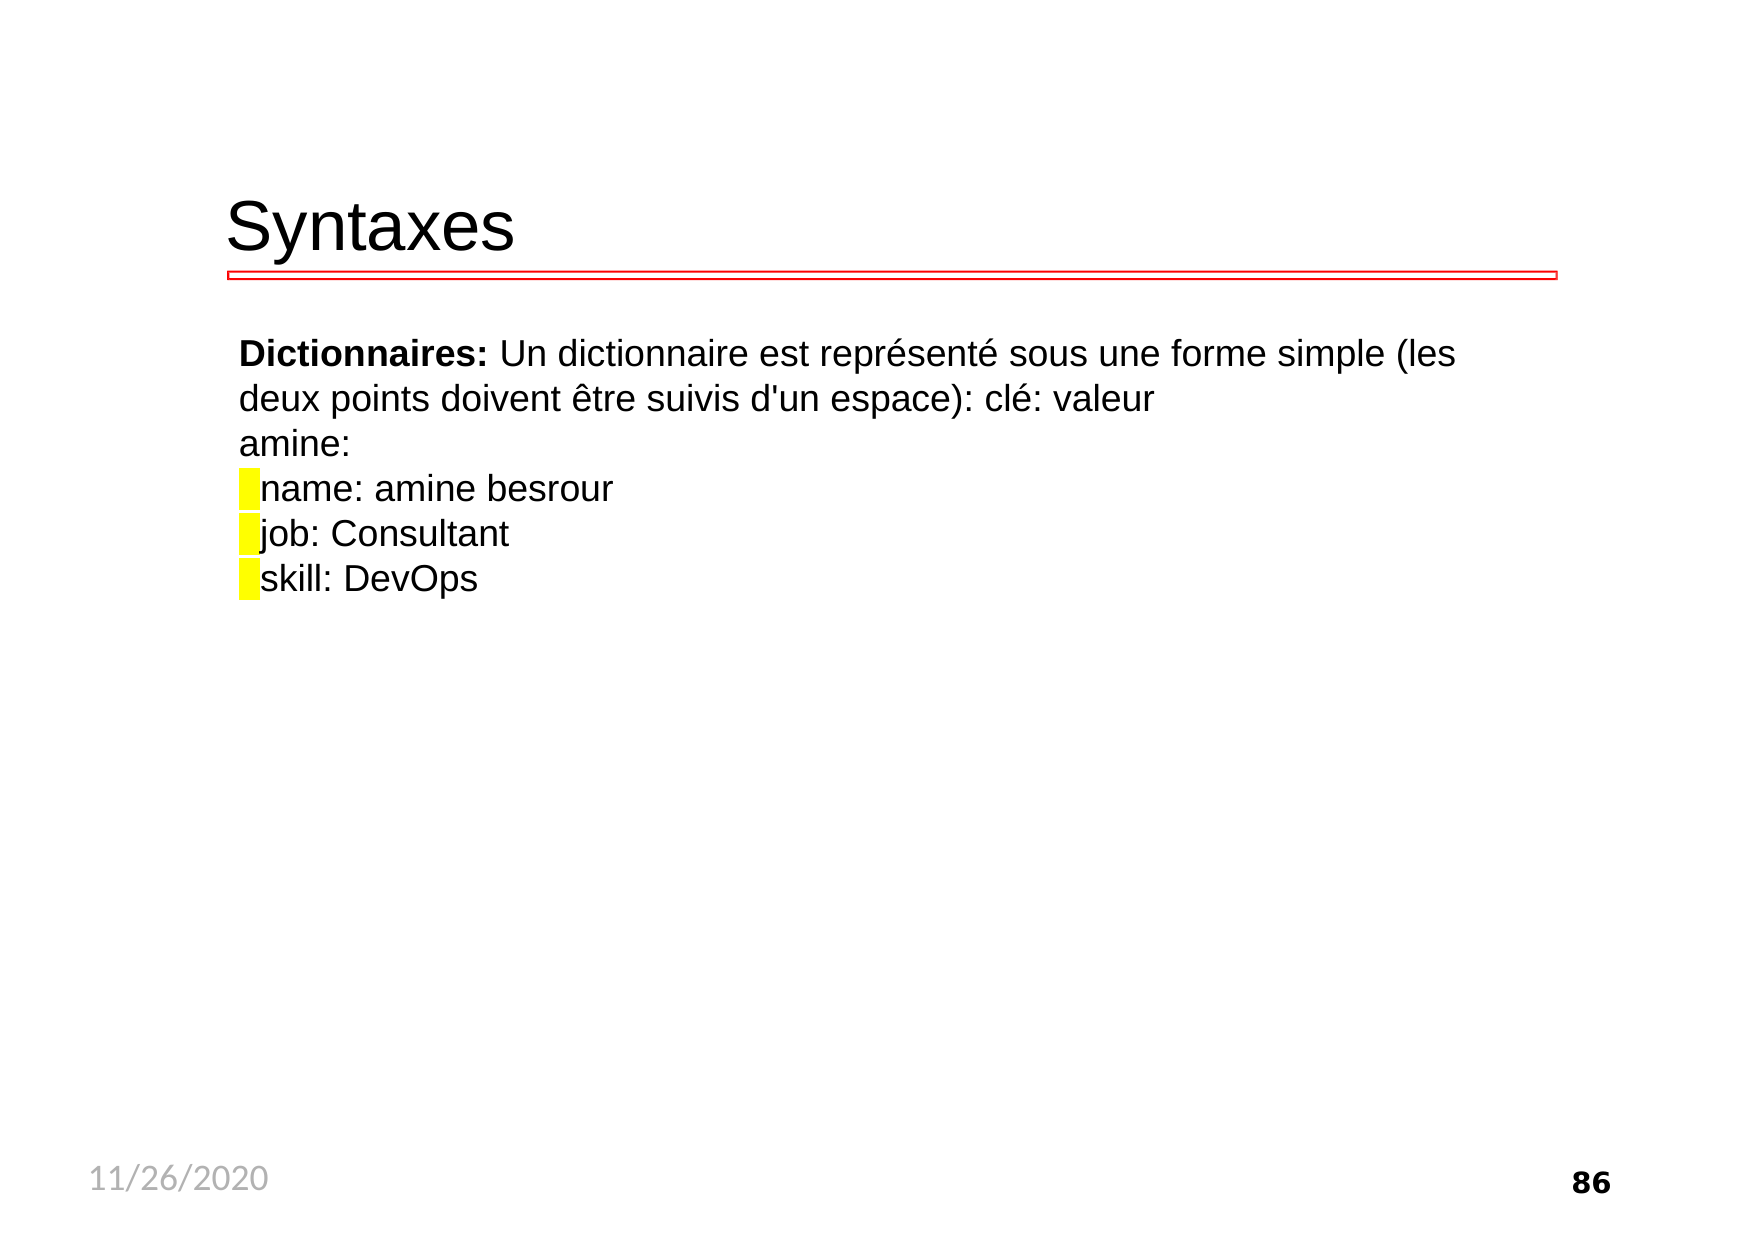

# Syntaxes
Dictionnaires: Un dictionnaire est représenté sous une forme simple (les deux points doivent être suivis d'un espace): clé: valeur
amine:
  name: amine besrour
  job: Consultant
  skill: DevOps
11/26/2020
86